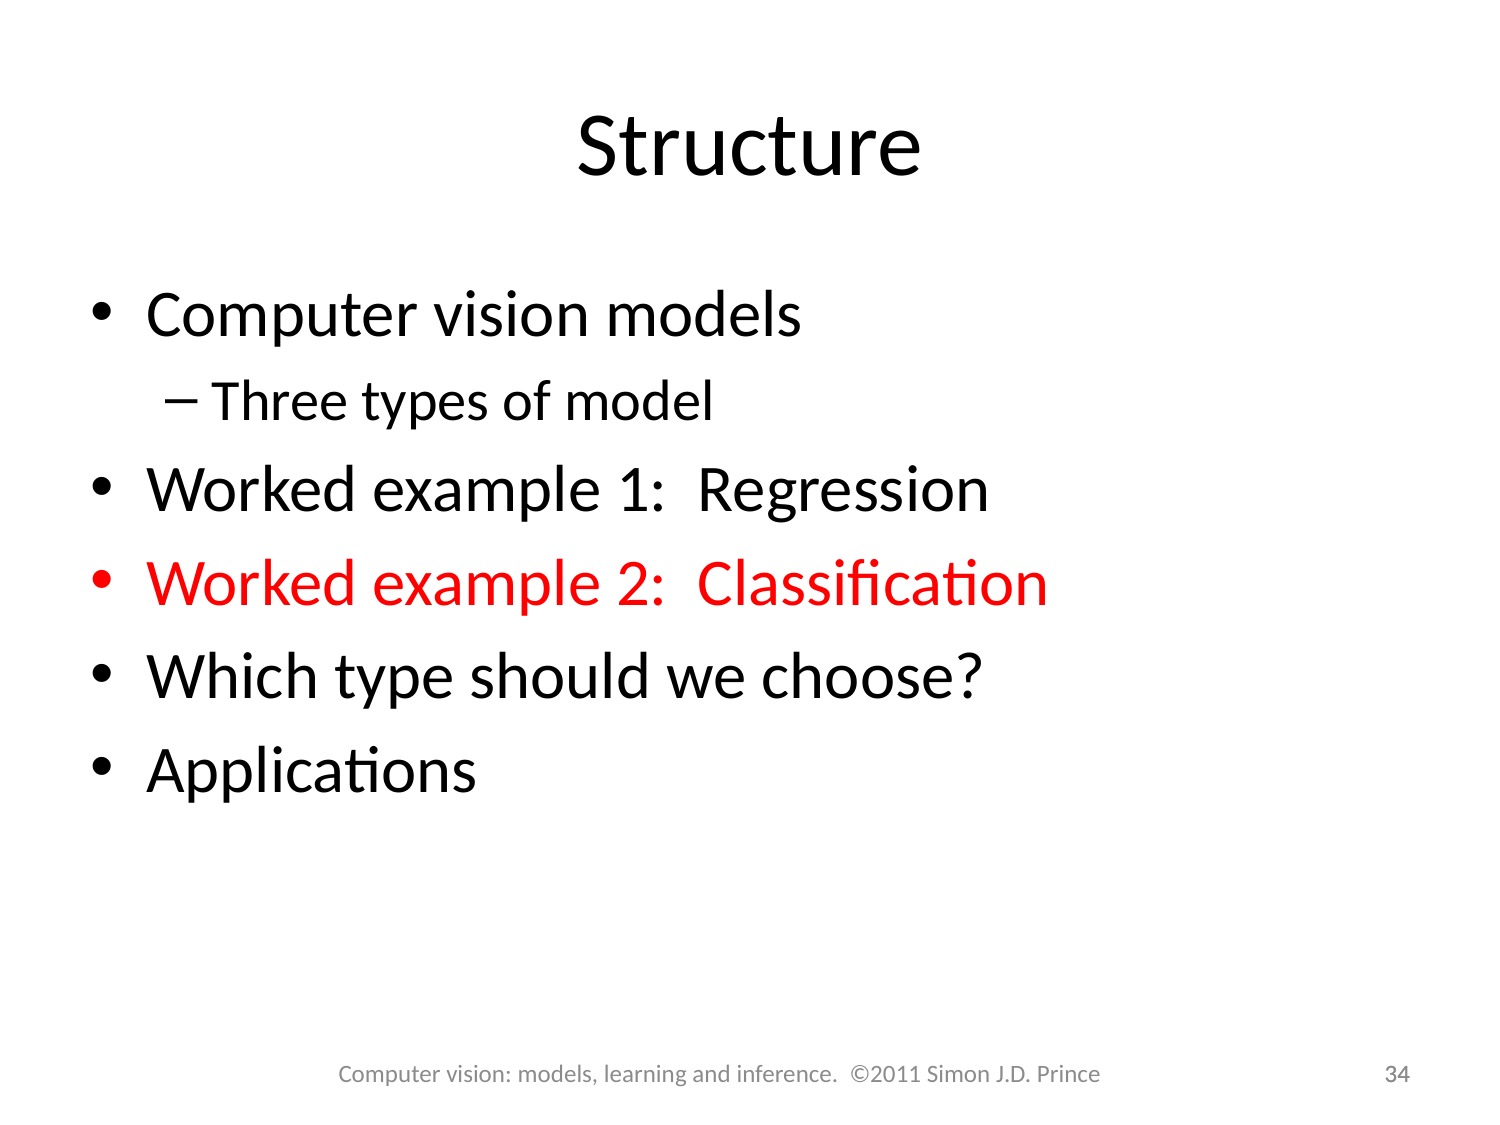

# Structure
Computer vision models
Three types of model
Worked example 1:  Regression
Worked example 2:  Classification
Which type should we choose?
Applications

Computer vision: models, learning and inference.  ©2011 Simon J.D. Prince
34
34